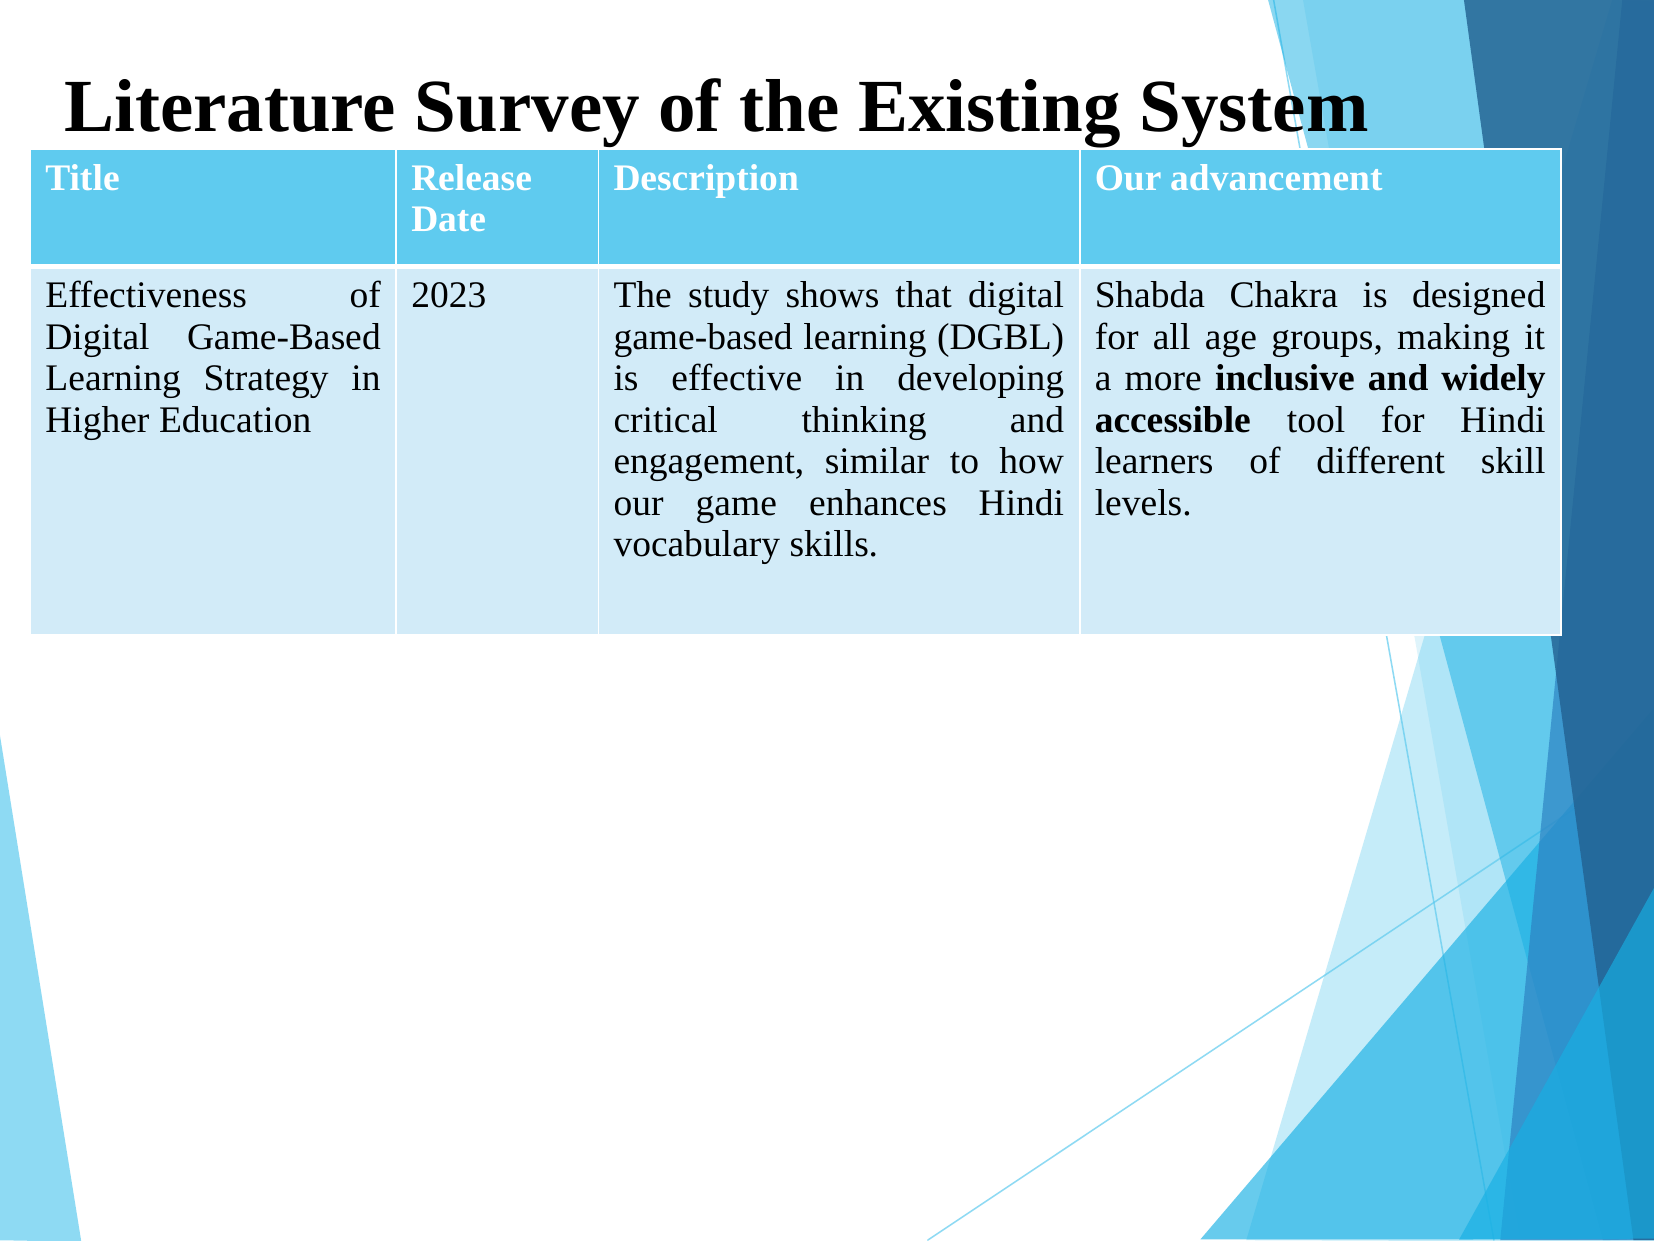

Literature Survey of the Existing System
| Title | Release Date | Description | Our advancement |
| --- | --- | --- | --- |
| Effectiveness of Digital Game-Based Learning Strategy in Higher Education | 2023 | The study shows that digital game-based learning (DGBL) is effective in developing critical thinking and engagement, similar to how our game enhances Hindi vocabulary skills. | Shabda Chakra is designed for all age groups, making it a more inclusive and widely accessible tool for Hindi learners of different skill levels. |
| Title | Author | Description |
| --- | --- | --- |
|  |  |  |
|  |  |  |